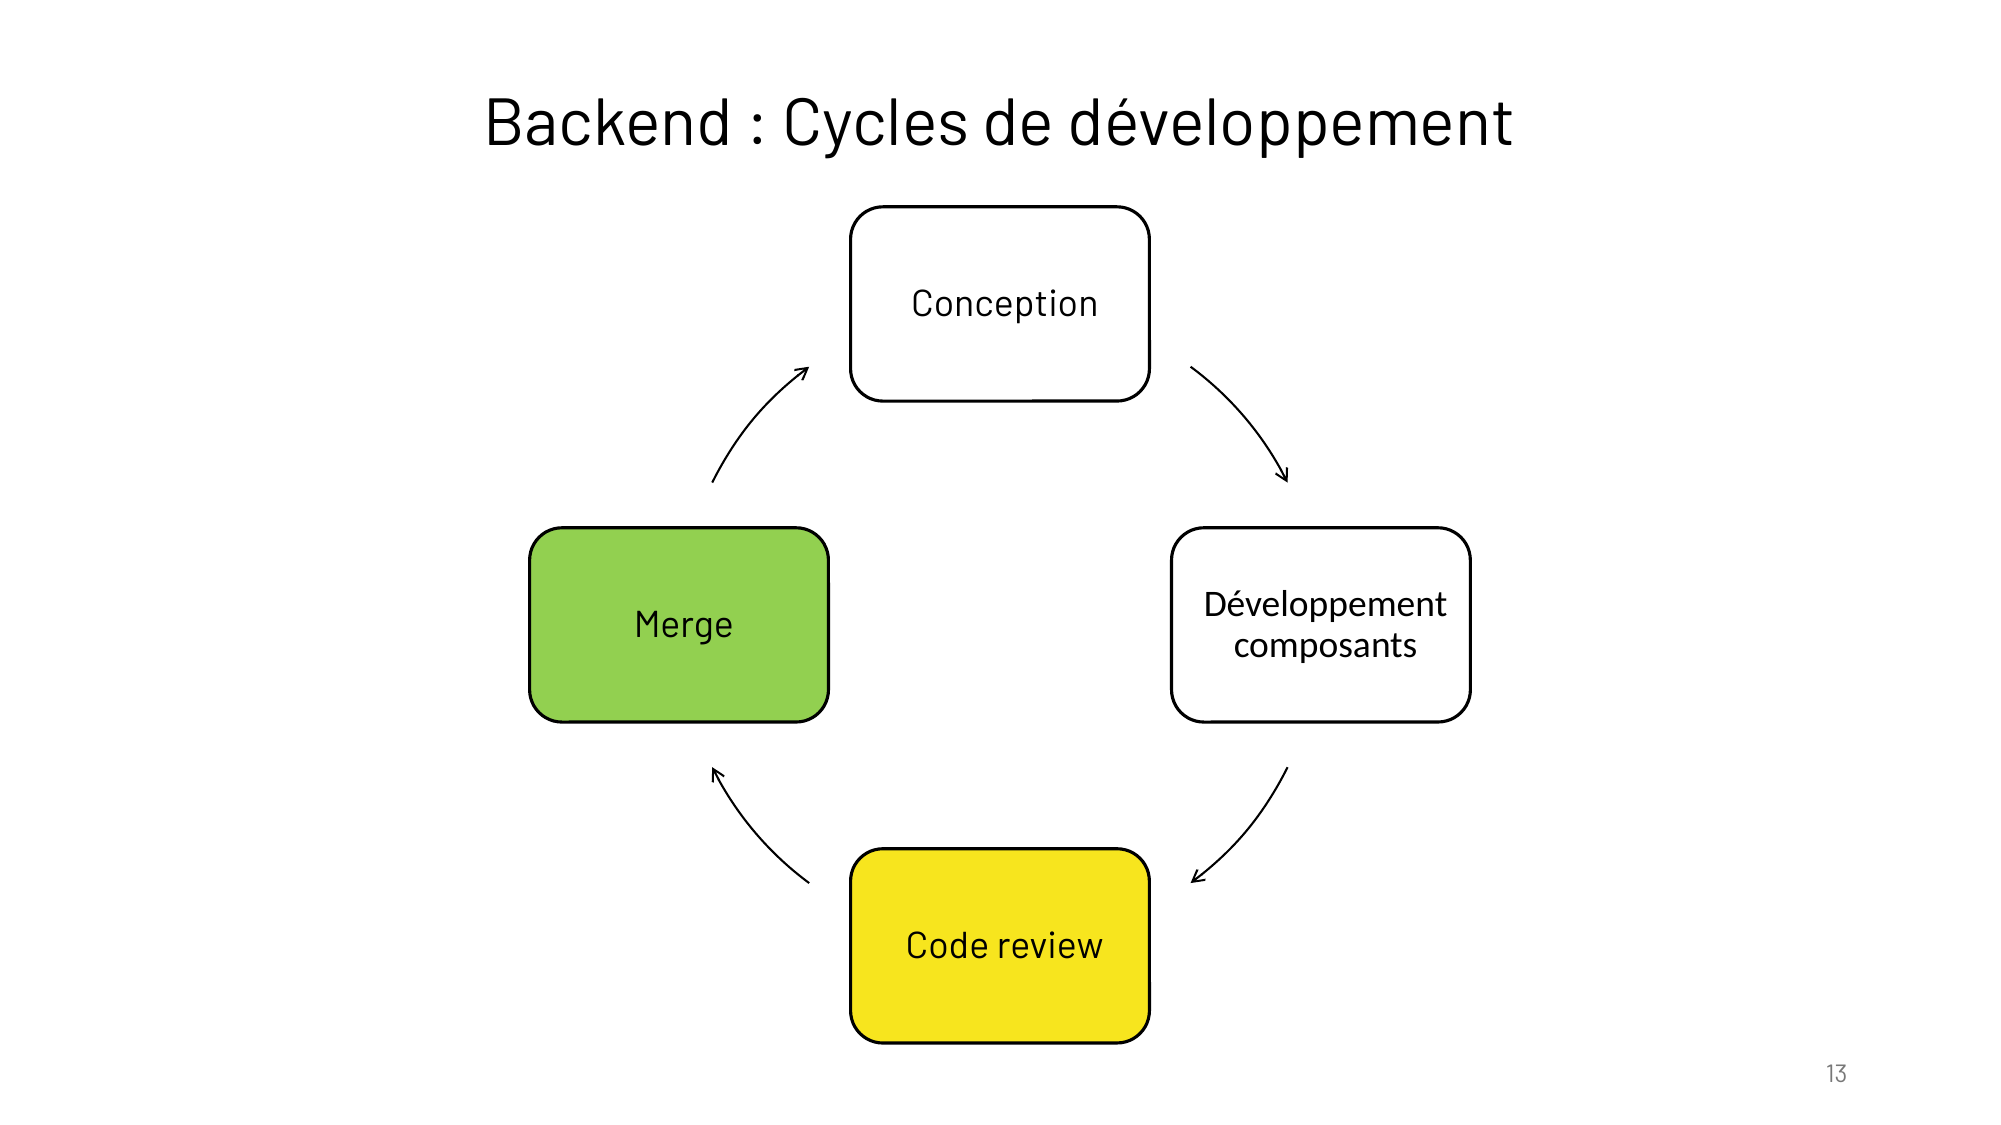

Backend : Cycles de développement
Conception
Développement composants
Code review
Merge
13